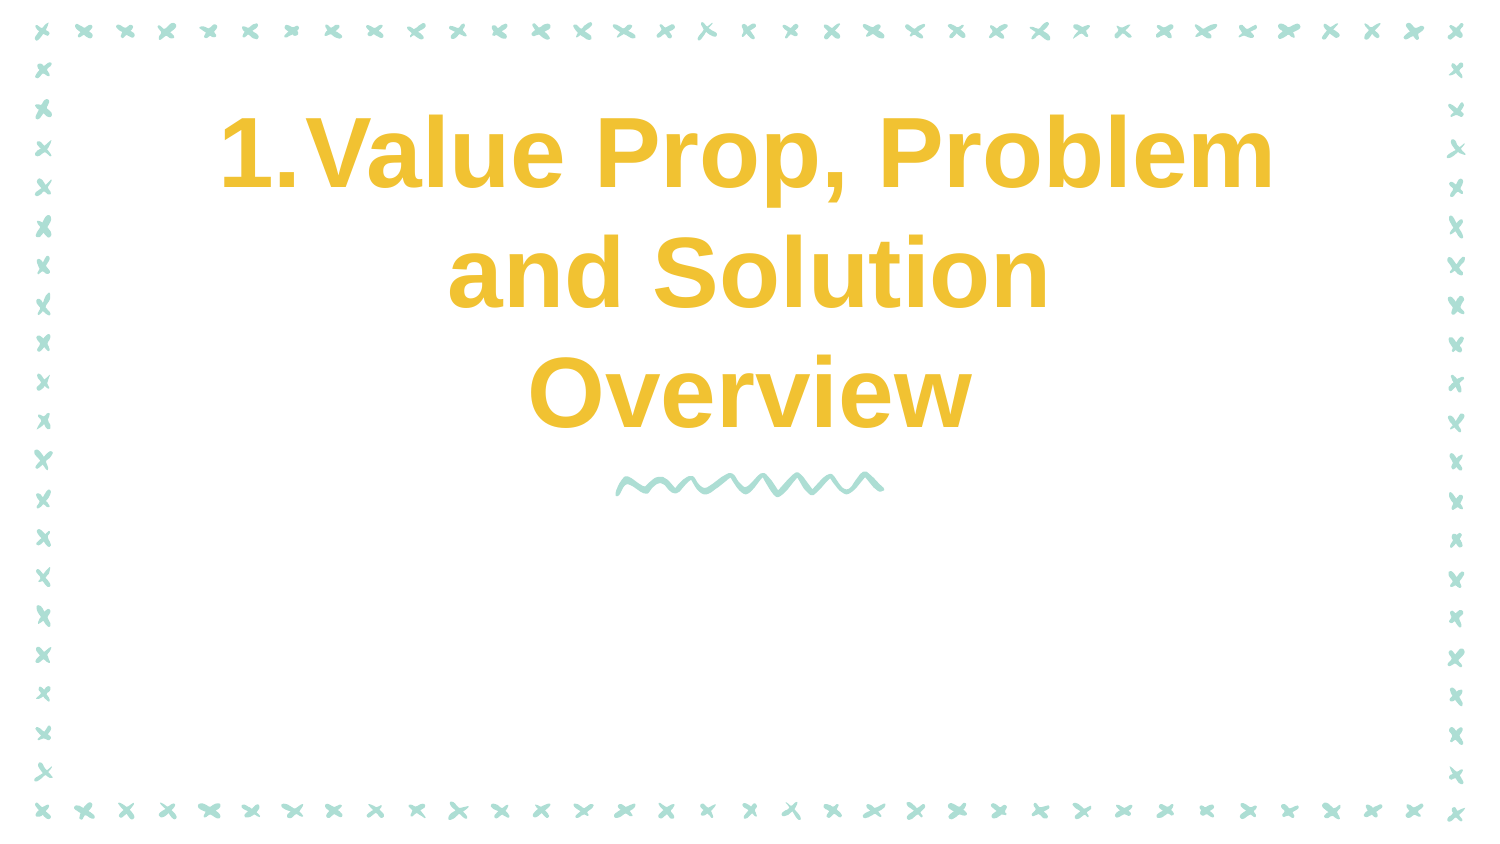

# Value Prop, Problem
and Solution Overview